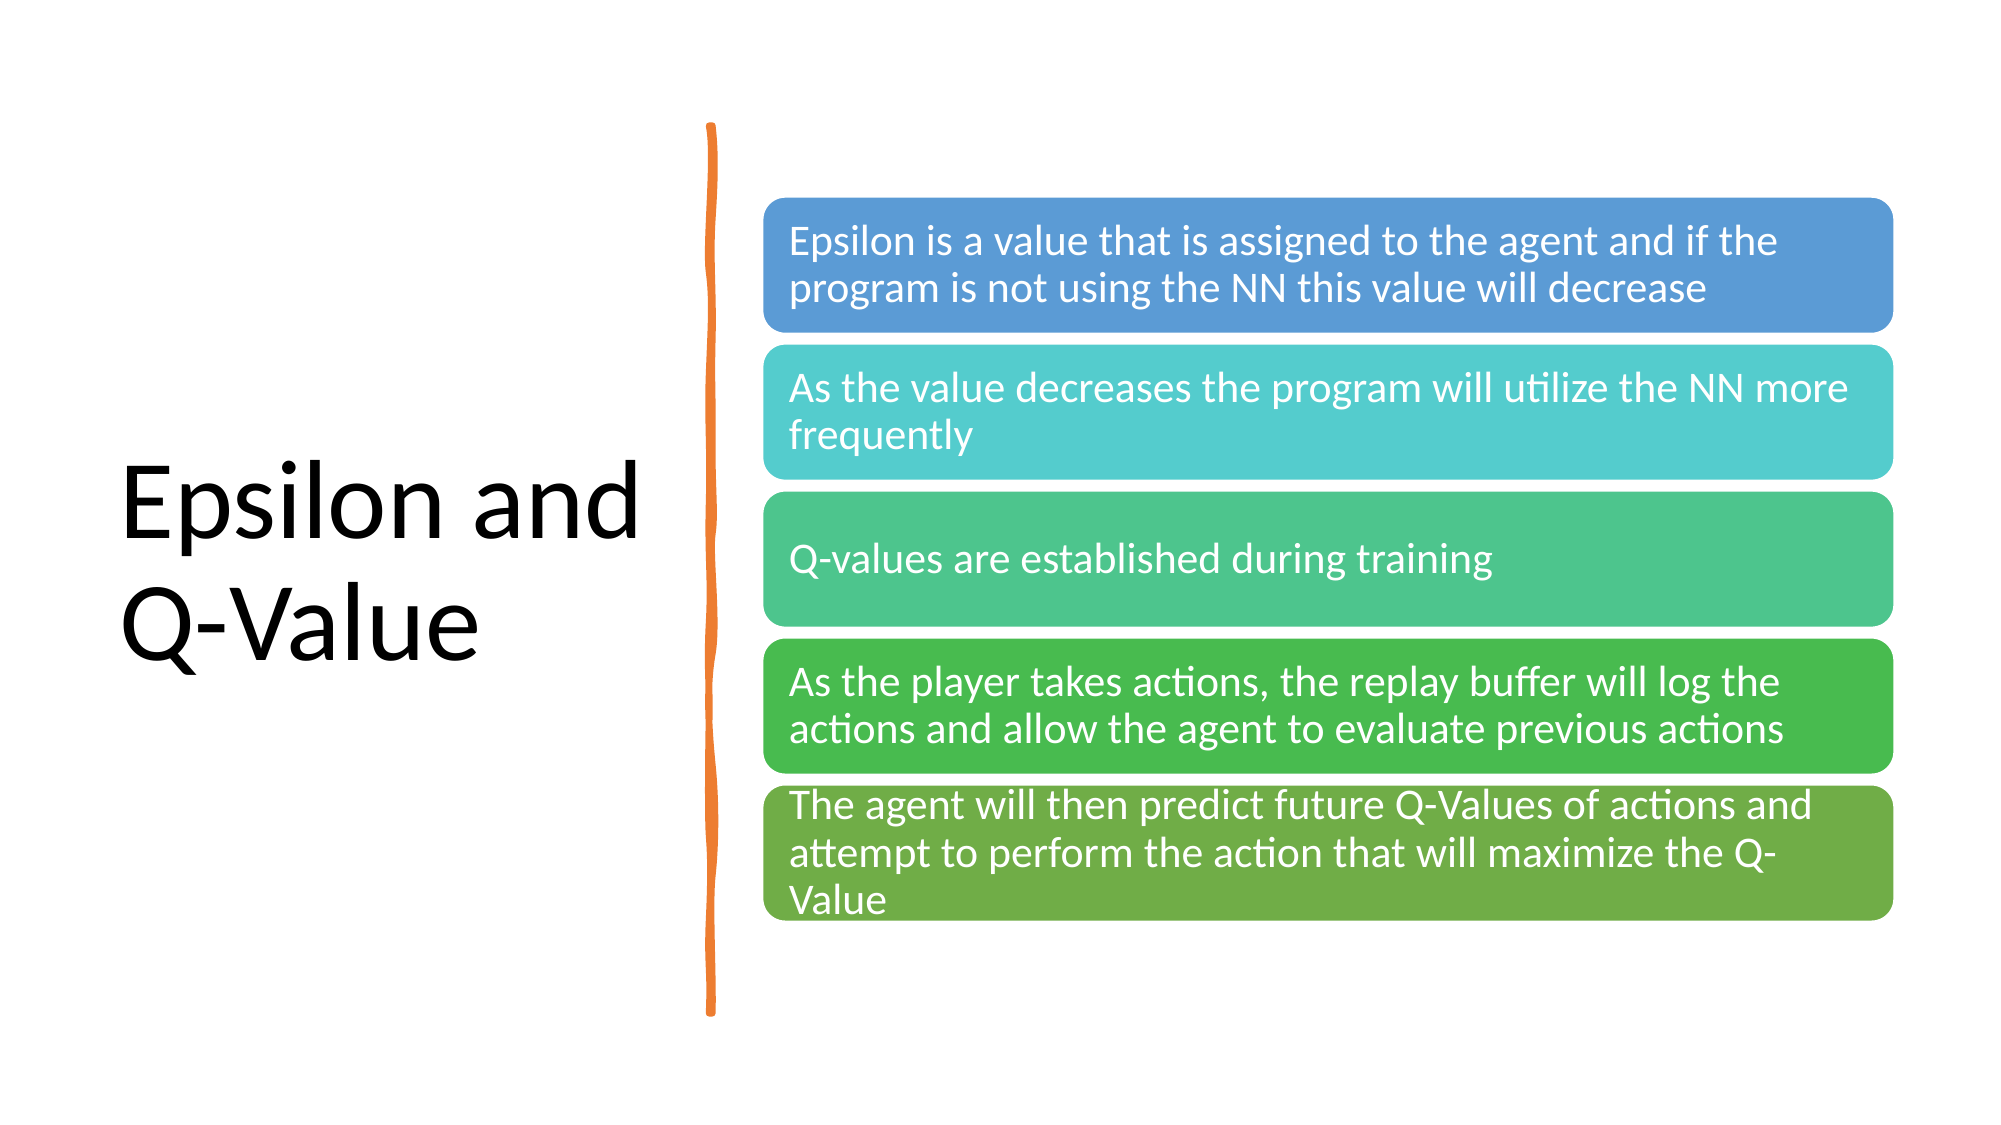

Epsilon is a value that is assigned to the agent and if the program is not using the NN this value will decrease
As the value decreases the program will utilize the NN more frequently
Q-values are established during training
As the player takes actions, the replay buffer will log the actions and allow the agent to evaluate previous actions
The agent will then predict future Q-Values of actions and attempt to perform the action that will maximize the Q-Value
# Epsilon and Q-Value